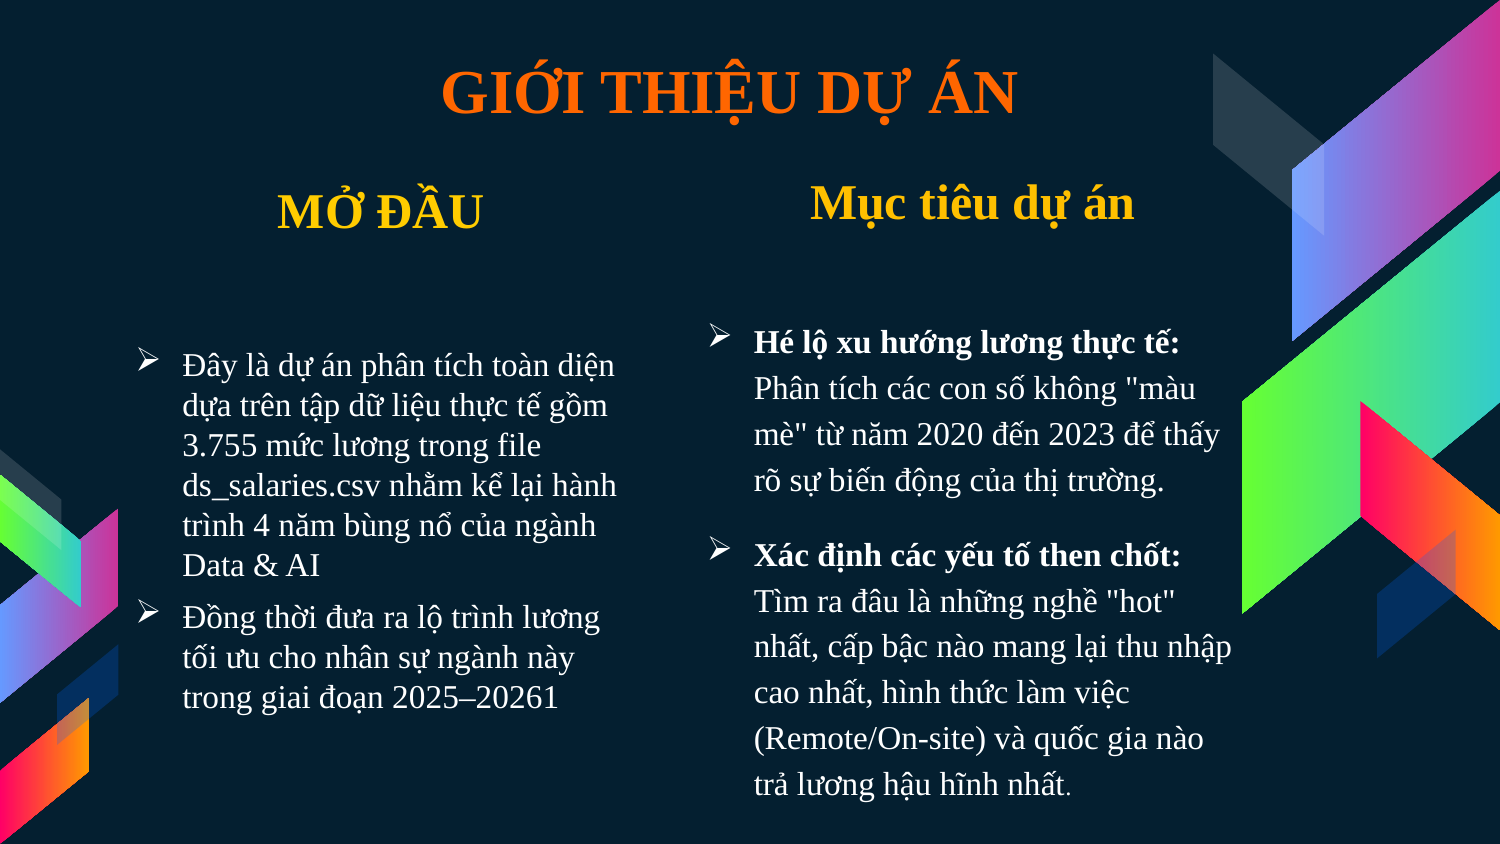

# GIỚI THIỆU DỰ ÁN
Mục tiêu dự án

Hé lộ xu hướng lương thực tế: Phân tích các con số không "màu mè" từ năm 2020 đến 2023 để thấy rõ sự biến động của thị trường.
Xác định các yếu tố then chốt: Tìm ra đâu là những nghề "hot" nhất, cấp bậc nào mang lại thu nhập cao nhất, hình thức làm việc (Remote/On-site) và quốc gia nào trả lương hậu hĩnh nhất.
MỞ ĐẦU

Đây là dự án phân tích toàn diện dựa trên tập dữ liệu thực tế gồm 3.755 mức lương trong file ds_salaries.csv nhằm kể lại hành trình 4 năm bùng nổ của ngành Data & AI
Đồng thời đưa ra lộ trình lương tối ưu cho nhân sự ngành này trong giai đoạn 2025–20261

2